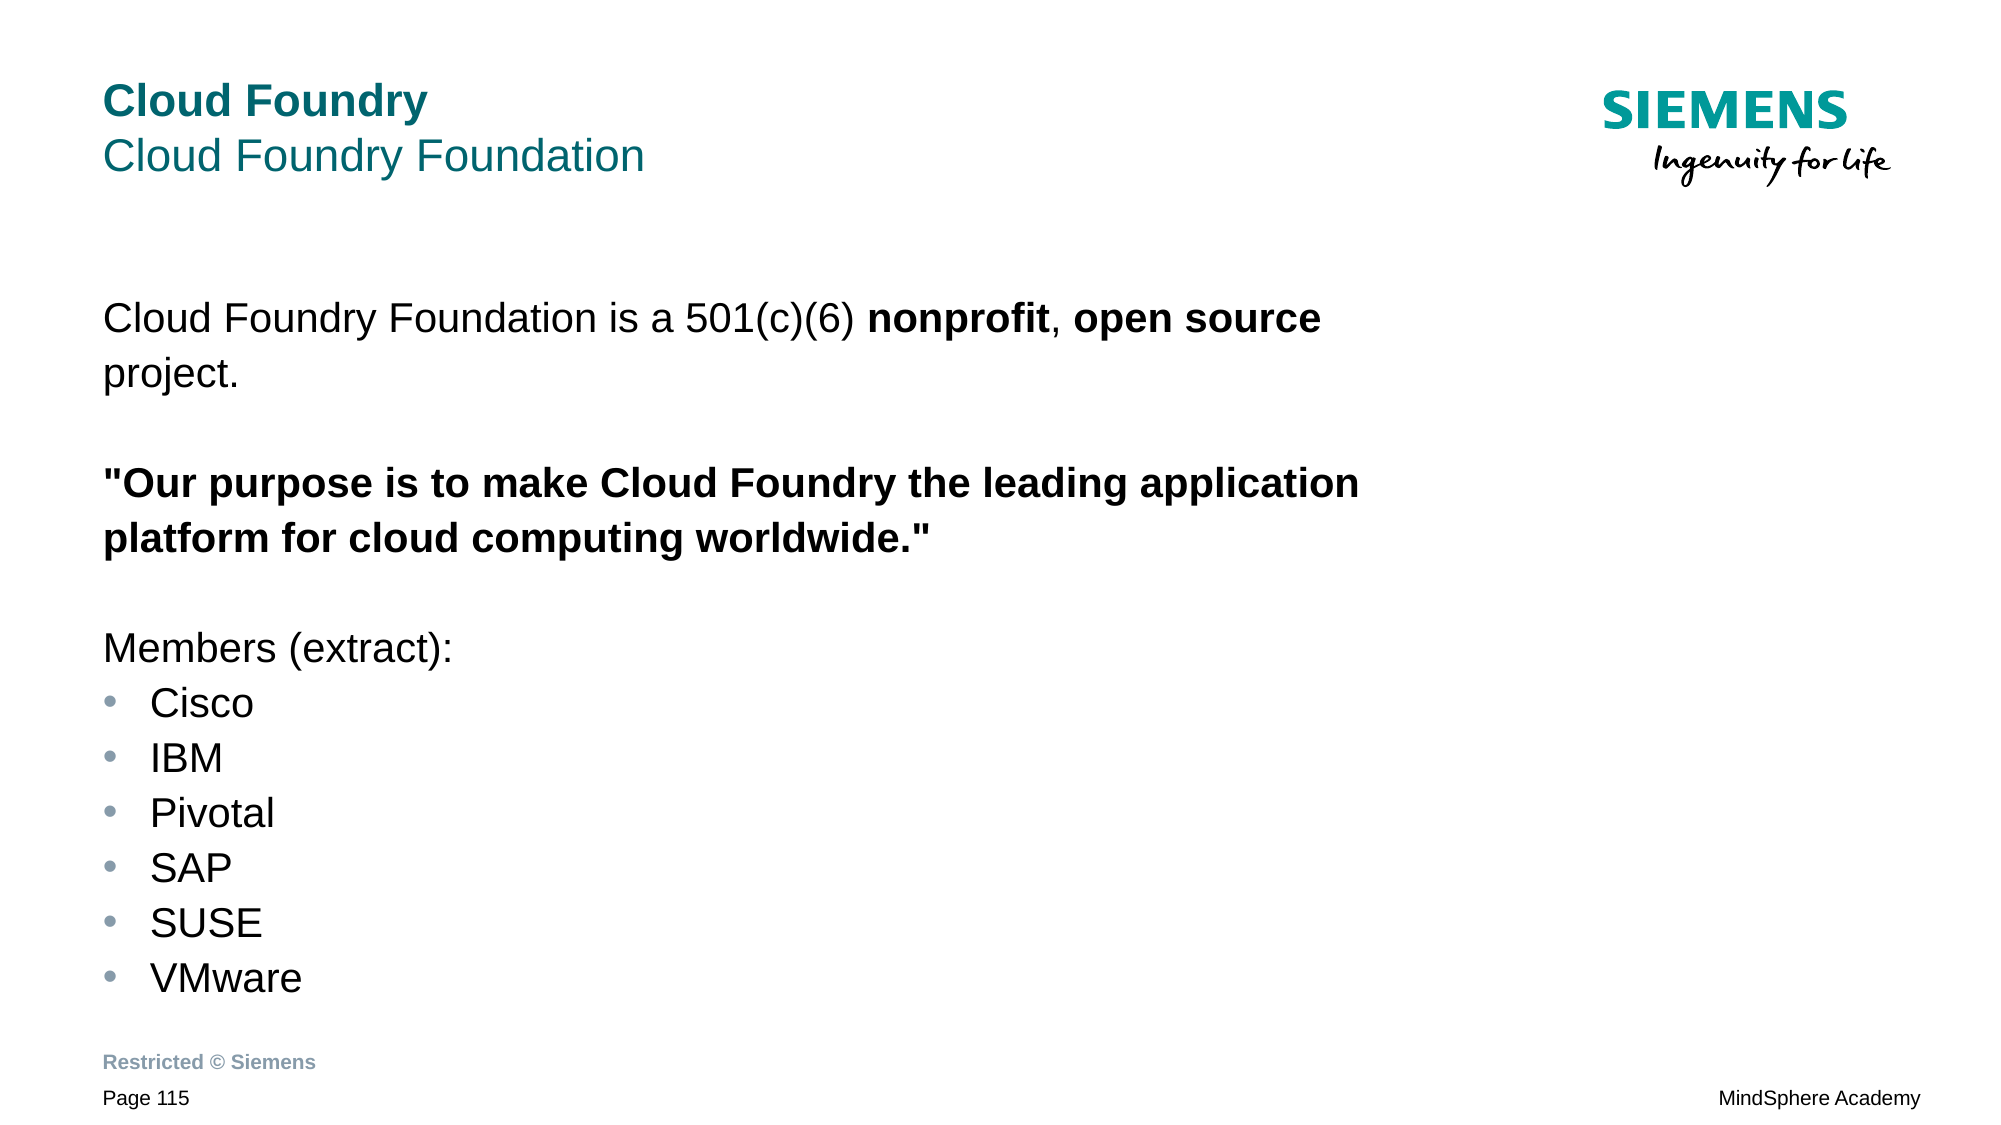

# Cloud Foundry Cloud Foundry Foundation

Cloud Foundry Foundation is a 501(c)(6) nonprofit, open source project.

"Our purpose is to make Cloud Foundry the leading application platform for cloud computing worldwide."

Members (extract):
Cisco
IBM
Pivotal
SAP
SUSE
VMware